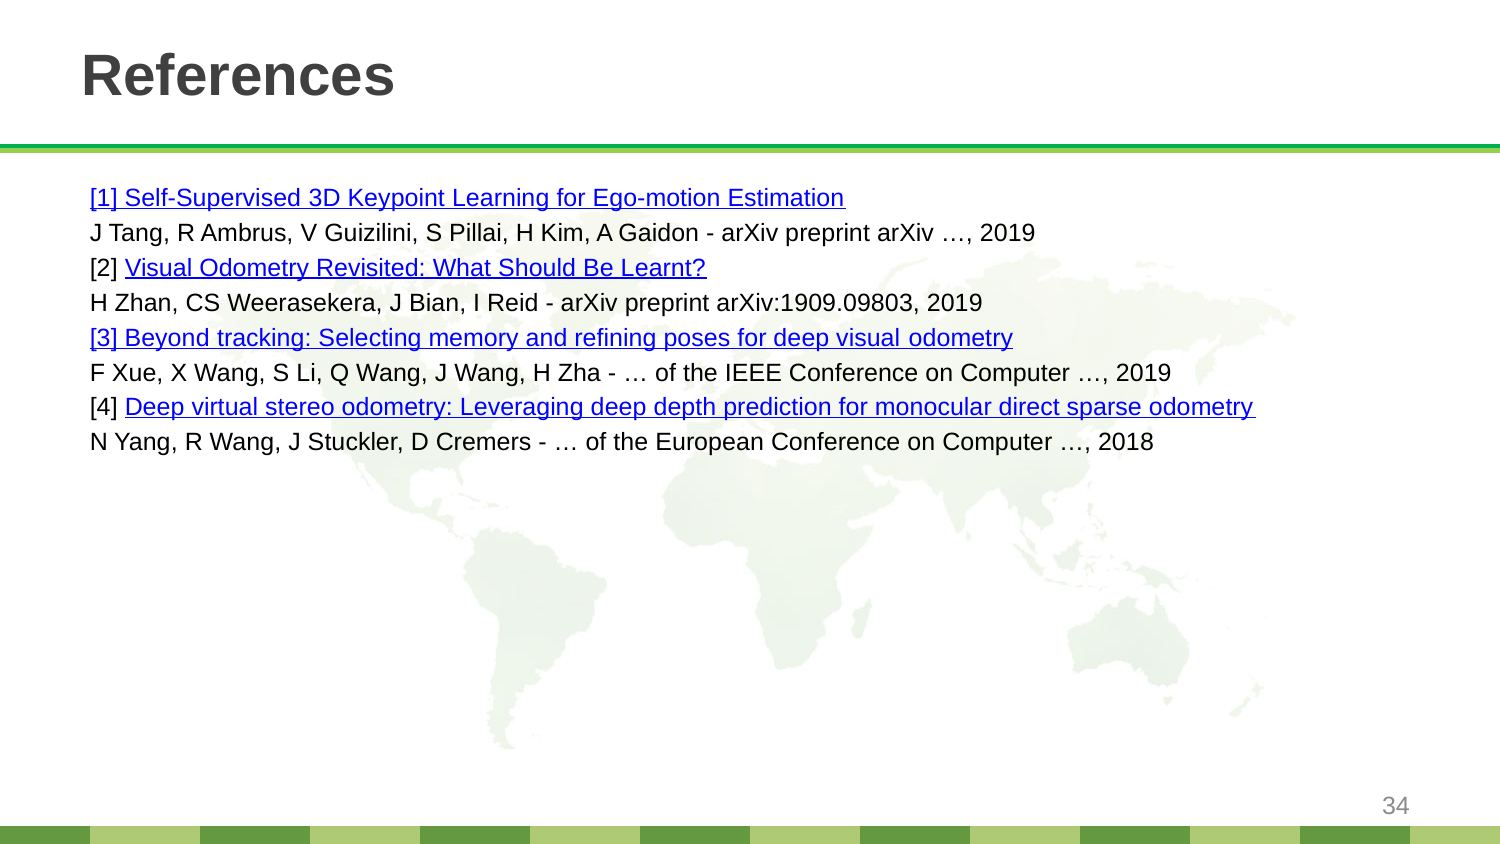

# References
[1] Self-Supervised 3D Keypoint Learning for Ego-motion Estimation
J Tang, R Ambrus, V Guizilini, S Pillai, H Kim, A Gaidon - arXiv preprint arXiv …, 2019
[2] Visual Odometry Revisited: What Should Be Learnt?
H Zhan, CS Weerasekera, J Bian, I Reid - arXiv preprint arXiv:1909.09803, 2019
[3] Beyond tracking: Selecting memory and refining poses for deep visual odometry
F Xue, X Wang, S Li, Q Wang, J Wang, H Zha - … of the IEEE Conference on Computer …, 2019
[4] Deep virtual stereo odometry: Leveraging deep depth prediction for monocular direct sparse odometry
N Yang, R Wang, J Stuckler, D Cremers - … of the European Conference on Computer …, 2018

34